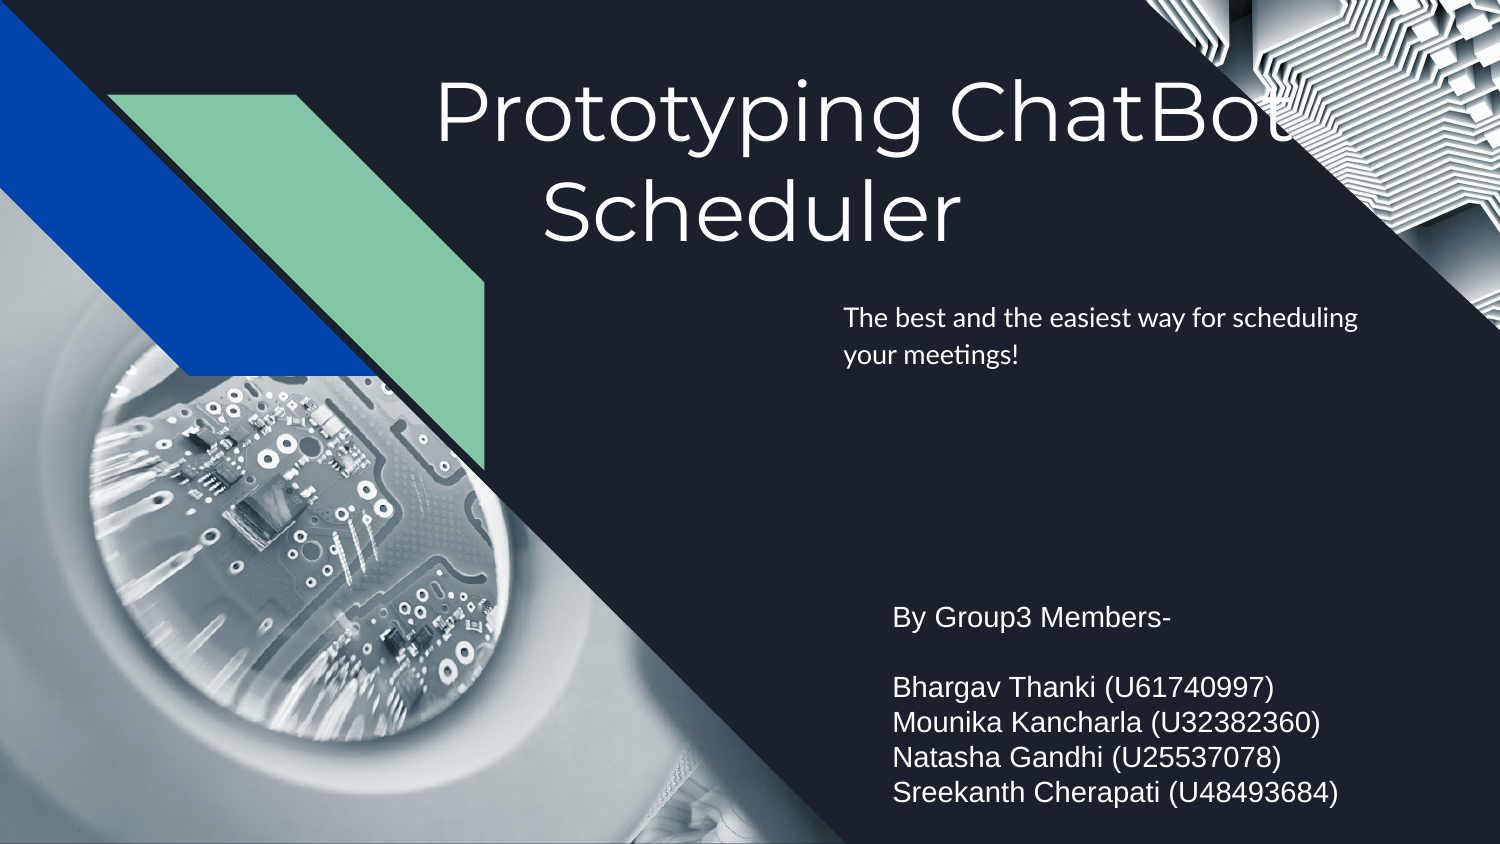

# Prototyping ChatBot       Scheduler
The best and the easiest way for scheduling your meetings!
By Group3 Members-

Bhargav Thanki (U61740997)
Mounika Kancharla (U32382360)
Natasha Gandhi (U25537078)
Sreekanth Cherapati (U48493684)